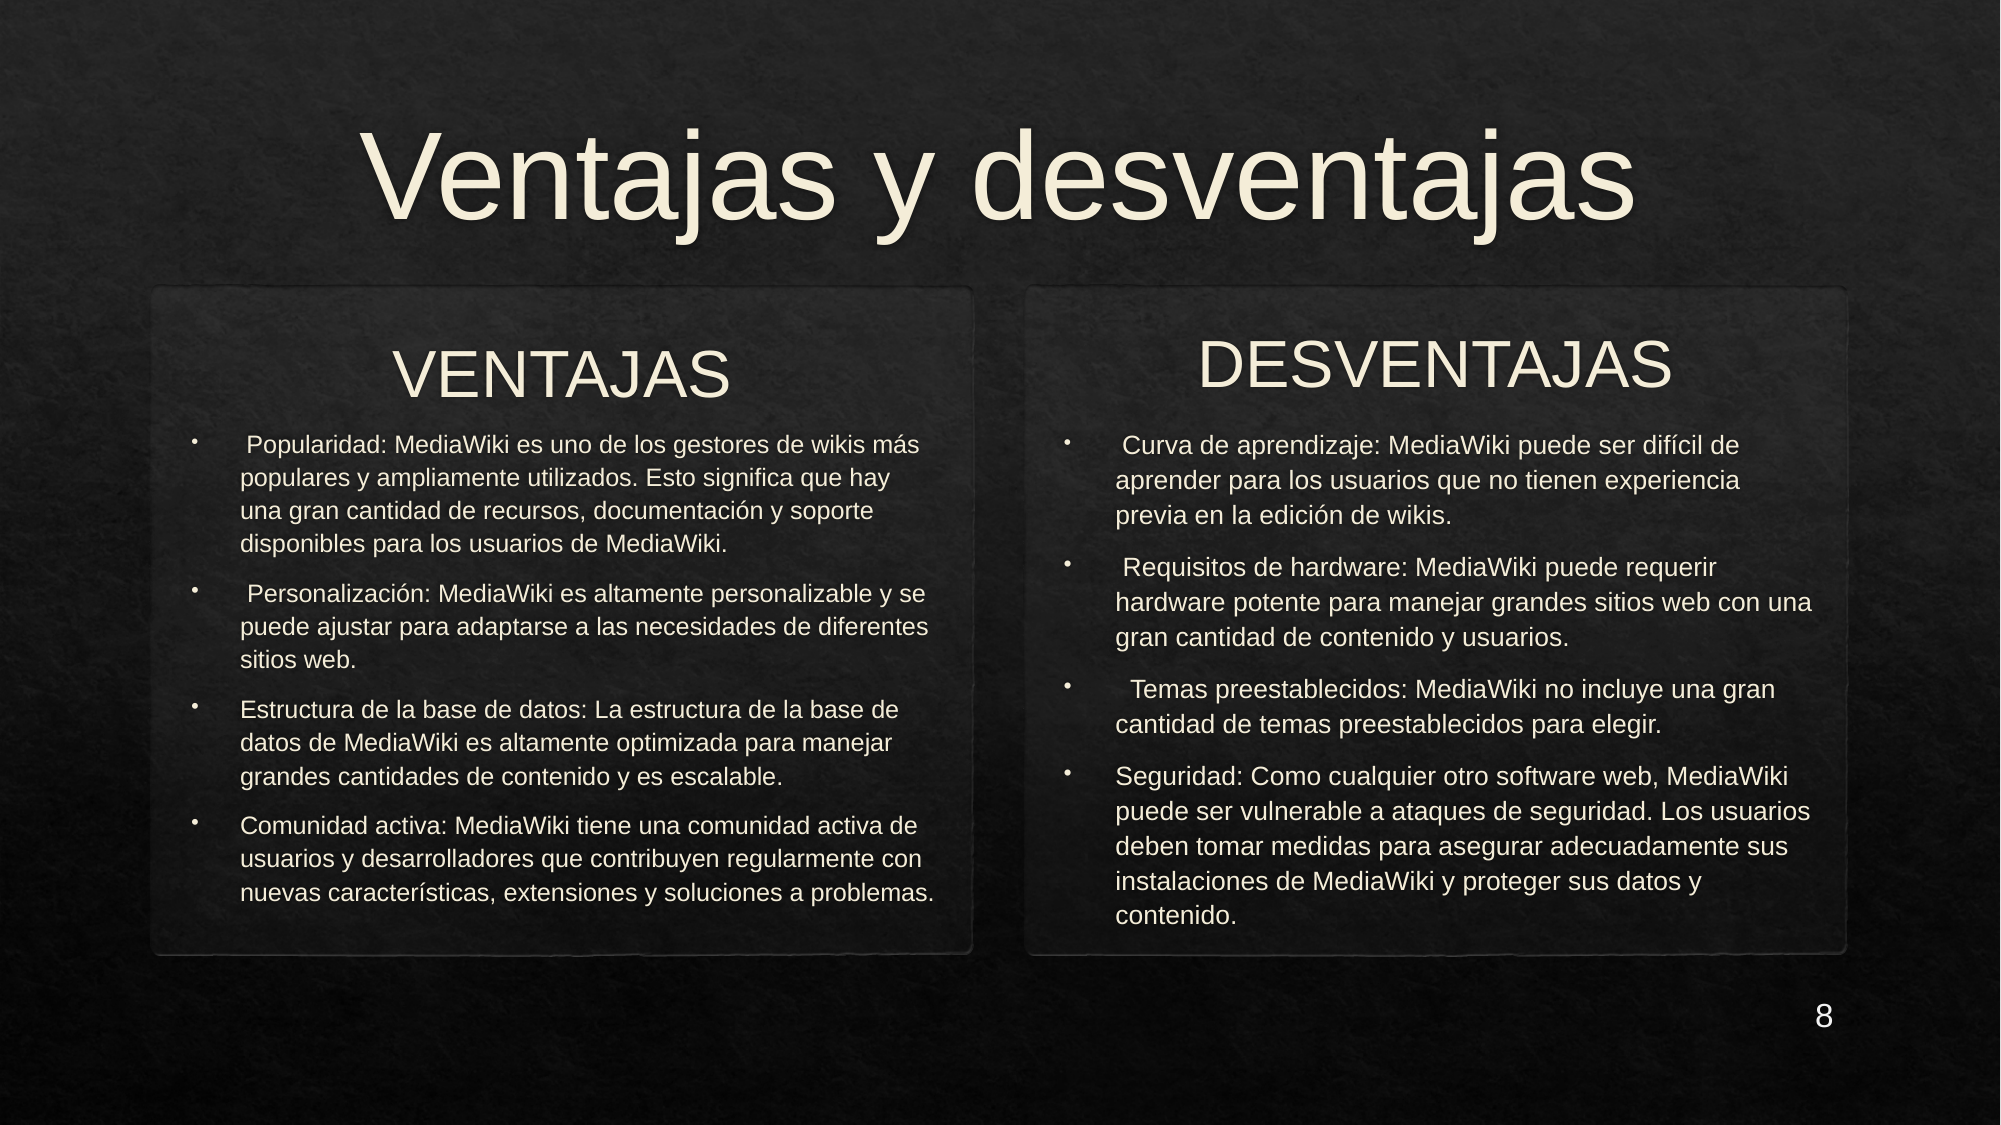

# Ventajas y desventajas
DESVENTAJAS
VENTAJAS
 Popularidad: MediaWiki es uno de los gestores de wikis más populares y ampliamente utilizados. Esto significa que hay una gran cantidad de recursos, documentación y soporte disponibles para los usuarios de MediaWiki.
 Personalización: MediaWiki es altamente personalizable y se puede ajustar para adaptarse a las necesidades de diferentes sitios web.
Estructura de la base de datos: La estructura de la base de datos de MediaWiki es altamente optimizada para manejar grandes cantidades de contenido y es escalable.
Comunidad activa: MediaWiki tiene una comunidad activa de usuarios y desarrolladores que contribuyen regularmente con nuevas características, extensiones y soluciones a problemas.
 Curva de aprendizaje: MediaWiki puede ser difícil de aprender para los usuarios que no tienen experiencia previa en la edición de wikis.
 Requisitos de hardware: MediaWiki puede requerir hardware potente para manejar grandes sitios web con una gran cantidad de contenido y usuarios.
  Temas preestablecidos: MediaWiki no incluye una gran cantidad de temas preestablecidos para elegir.
Seguridad: Como cualquier otro software web, MediaWiki puede ser vulnerable a ataques de seguridad. Los usuarios deben tomar medidas para asegurar adecuadamente sus instalaciones de MediaWiki y proteger sus datos y contenido.
8